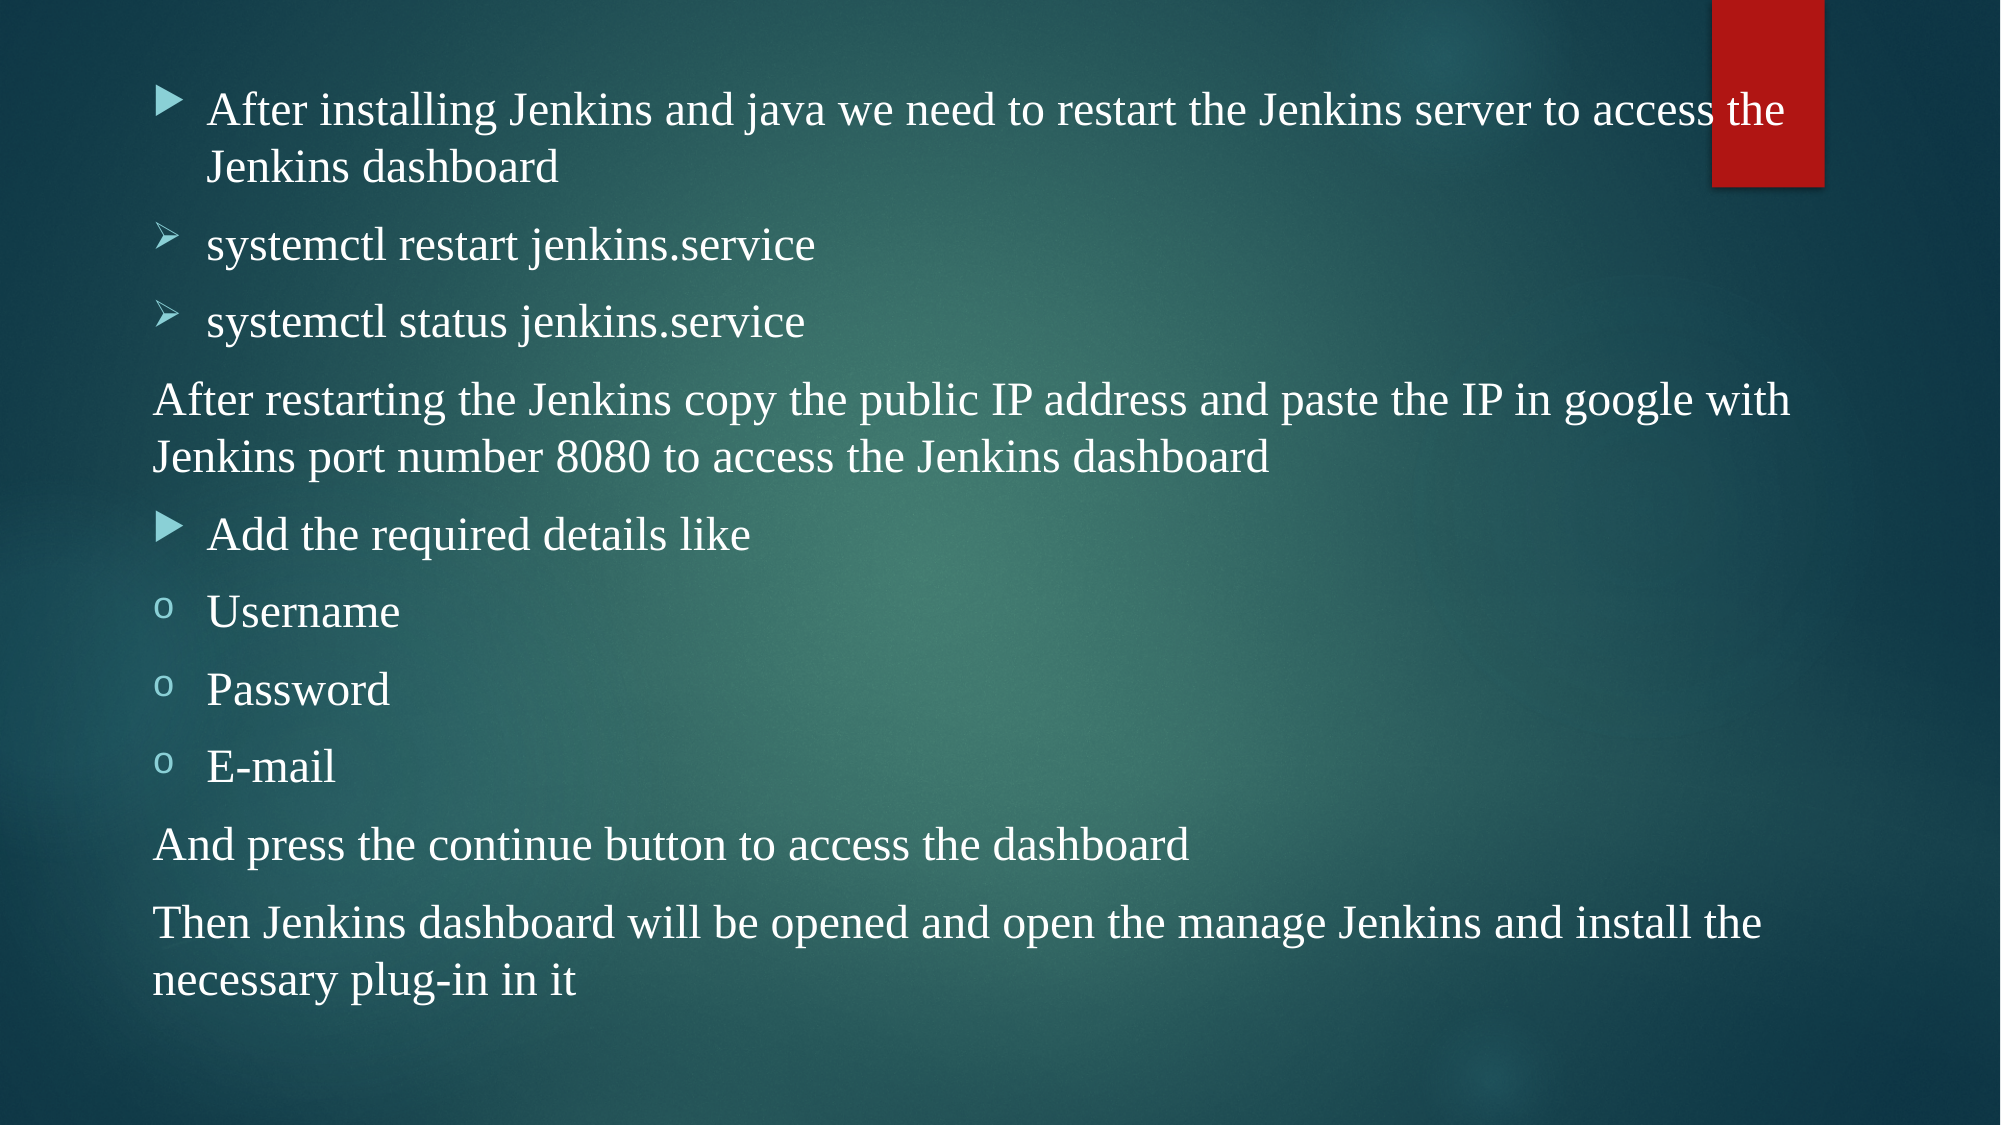

After installing Jenkins and java we need to restart the Jenkins server to access the Jenkins dashboard
systemctl restart jenkins.service
systemctl status jenkins.service
After restarting the Jenkins copy the public IP address and paste the IP in google with Jenkins port number 8080 to access the Jenkins dashboard
Add the required details like
Username
Password
E-mail
And press the continue button to access the dashboard
Then Jenkins dashboard will be opened and open the manage Jenkins and install the necessary plug-in in it